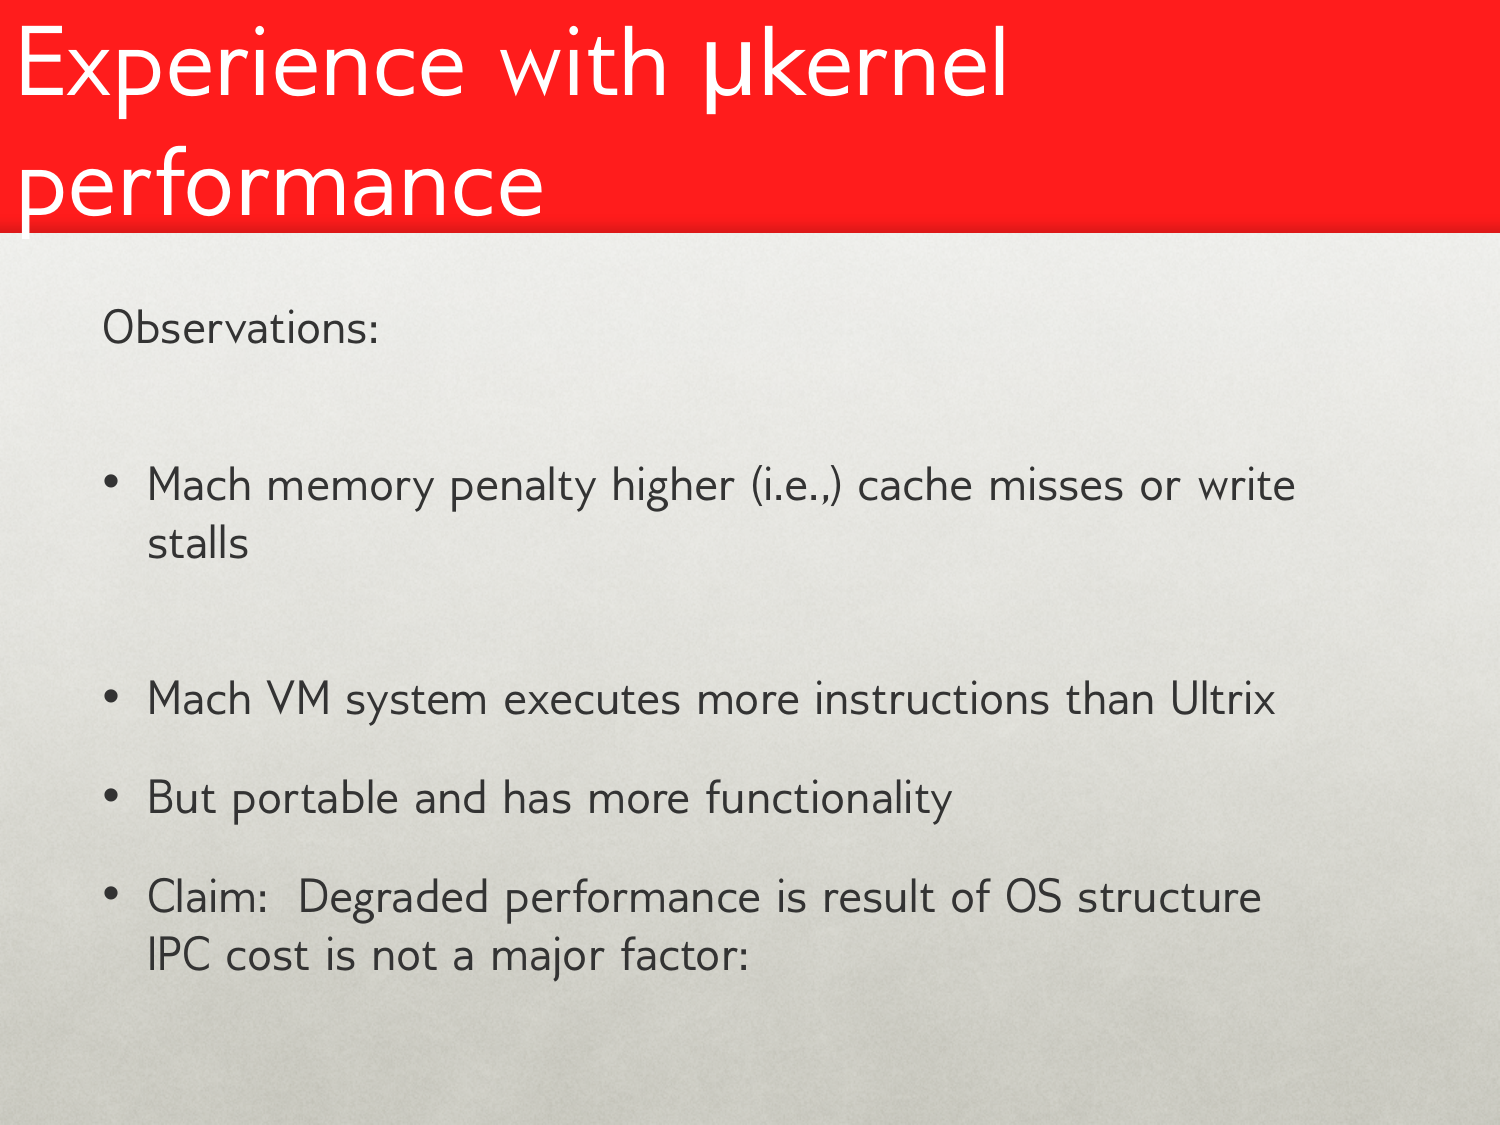

# Experience with μkernel performance
Observations:
Mach memory penalty higher (i.e.,) cache misses or write stalls
Mach VM system executes more instructions than Ultrix
But portable and has more functionality
Claim:  Degraded performance is result of OS structure IPC cost is not a major factor: